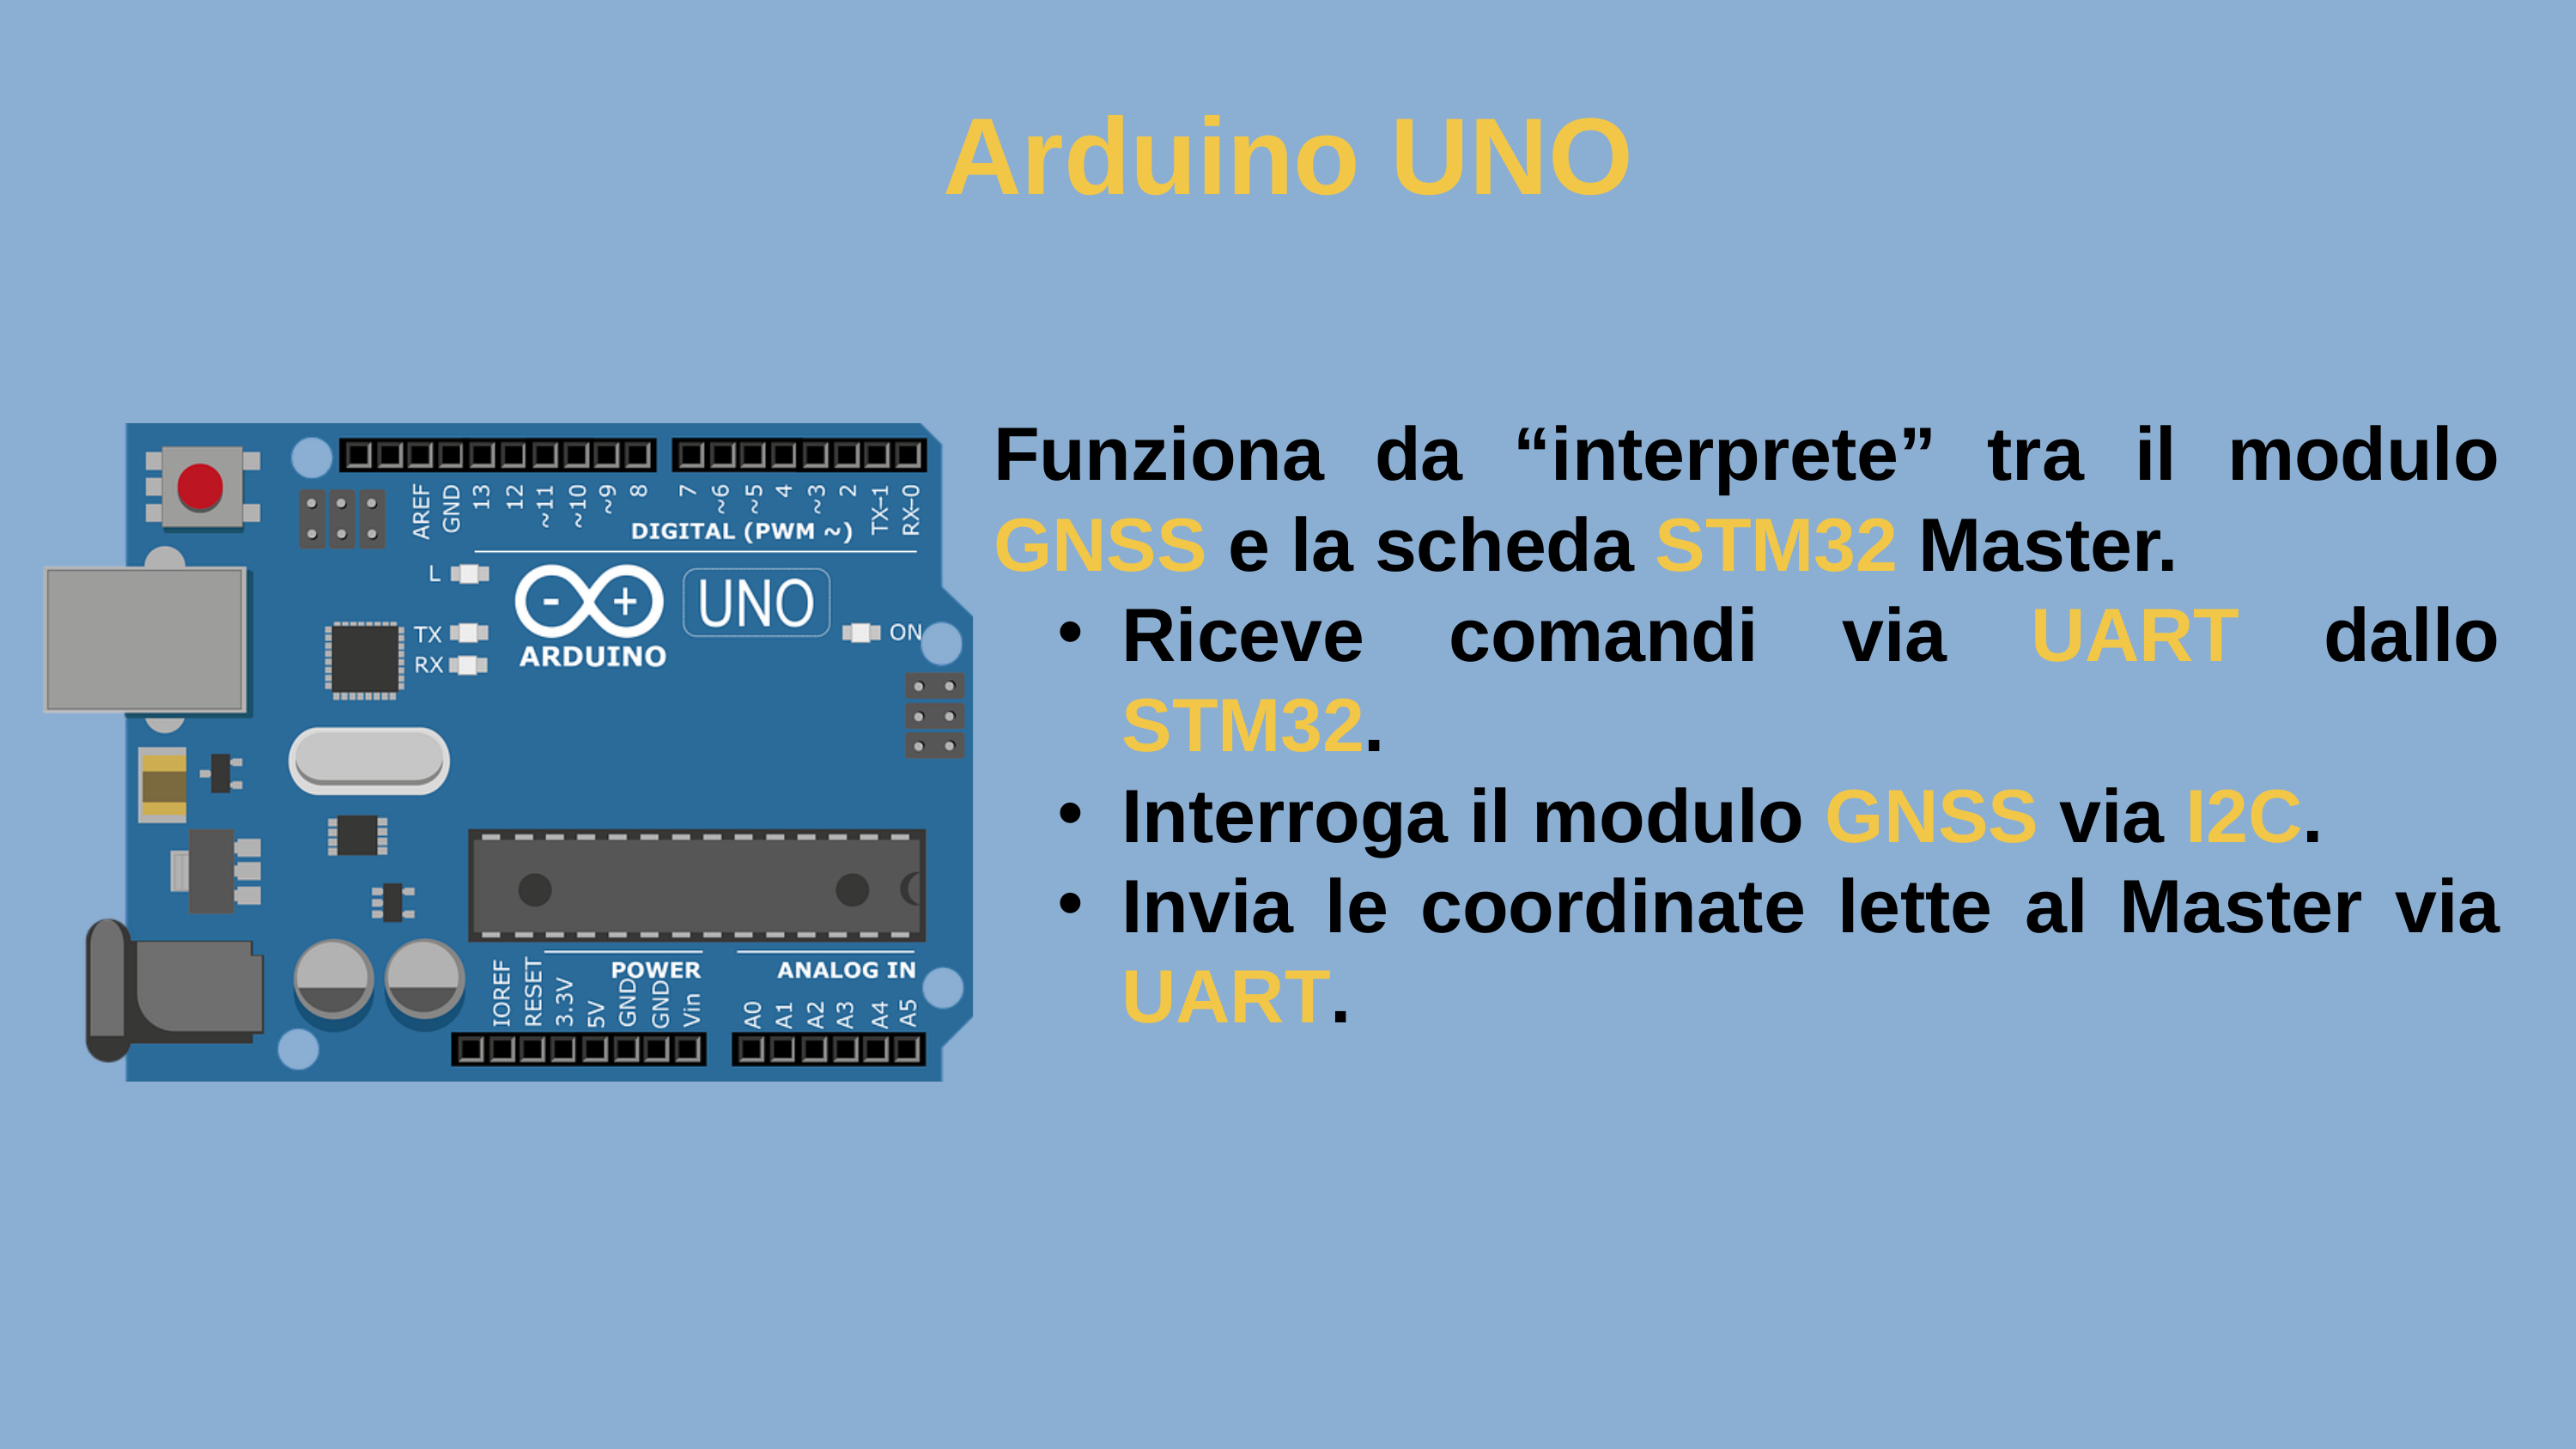

Arduino UNO
Funziona da “interprete” tra il modulo GNSS e la scheda STM32 Master.
Riceve comandi via UART dallo STM32.
Interroga il modulo GNSS via I2C.
Invia le coordinate lette al Master via UART.